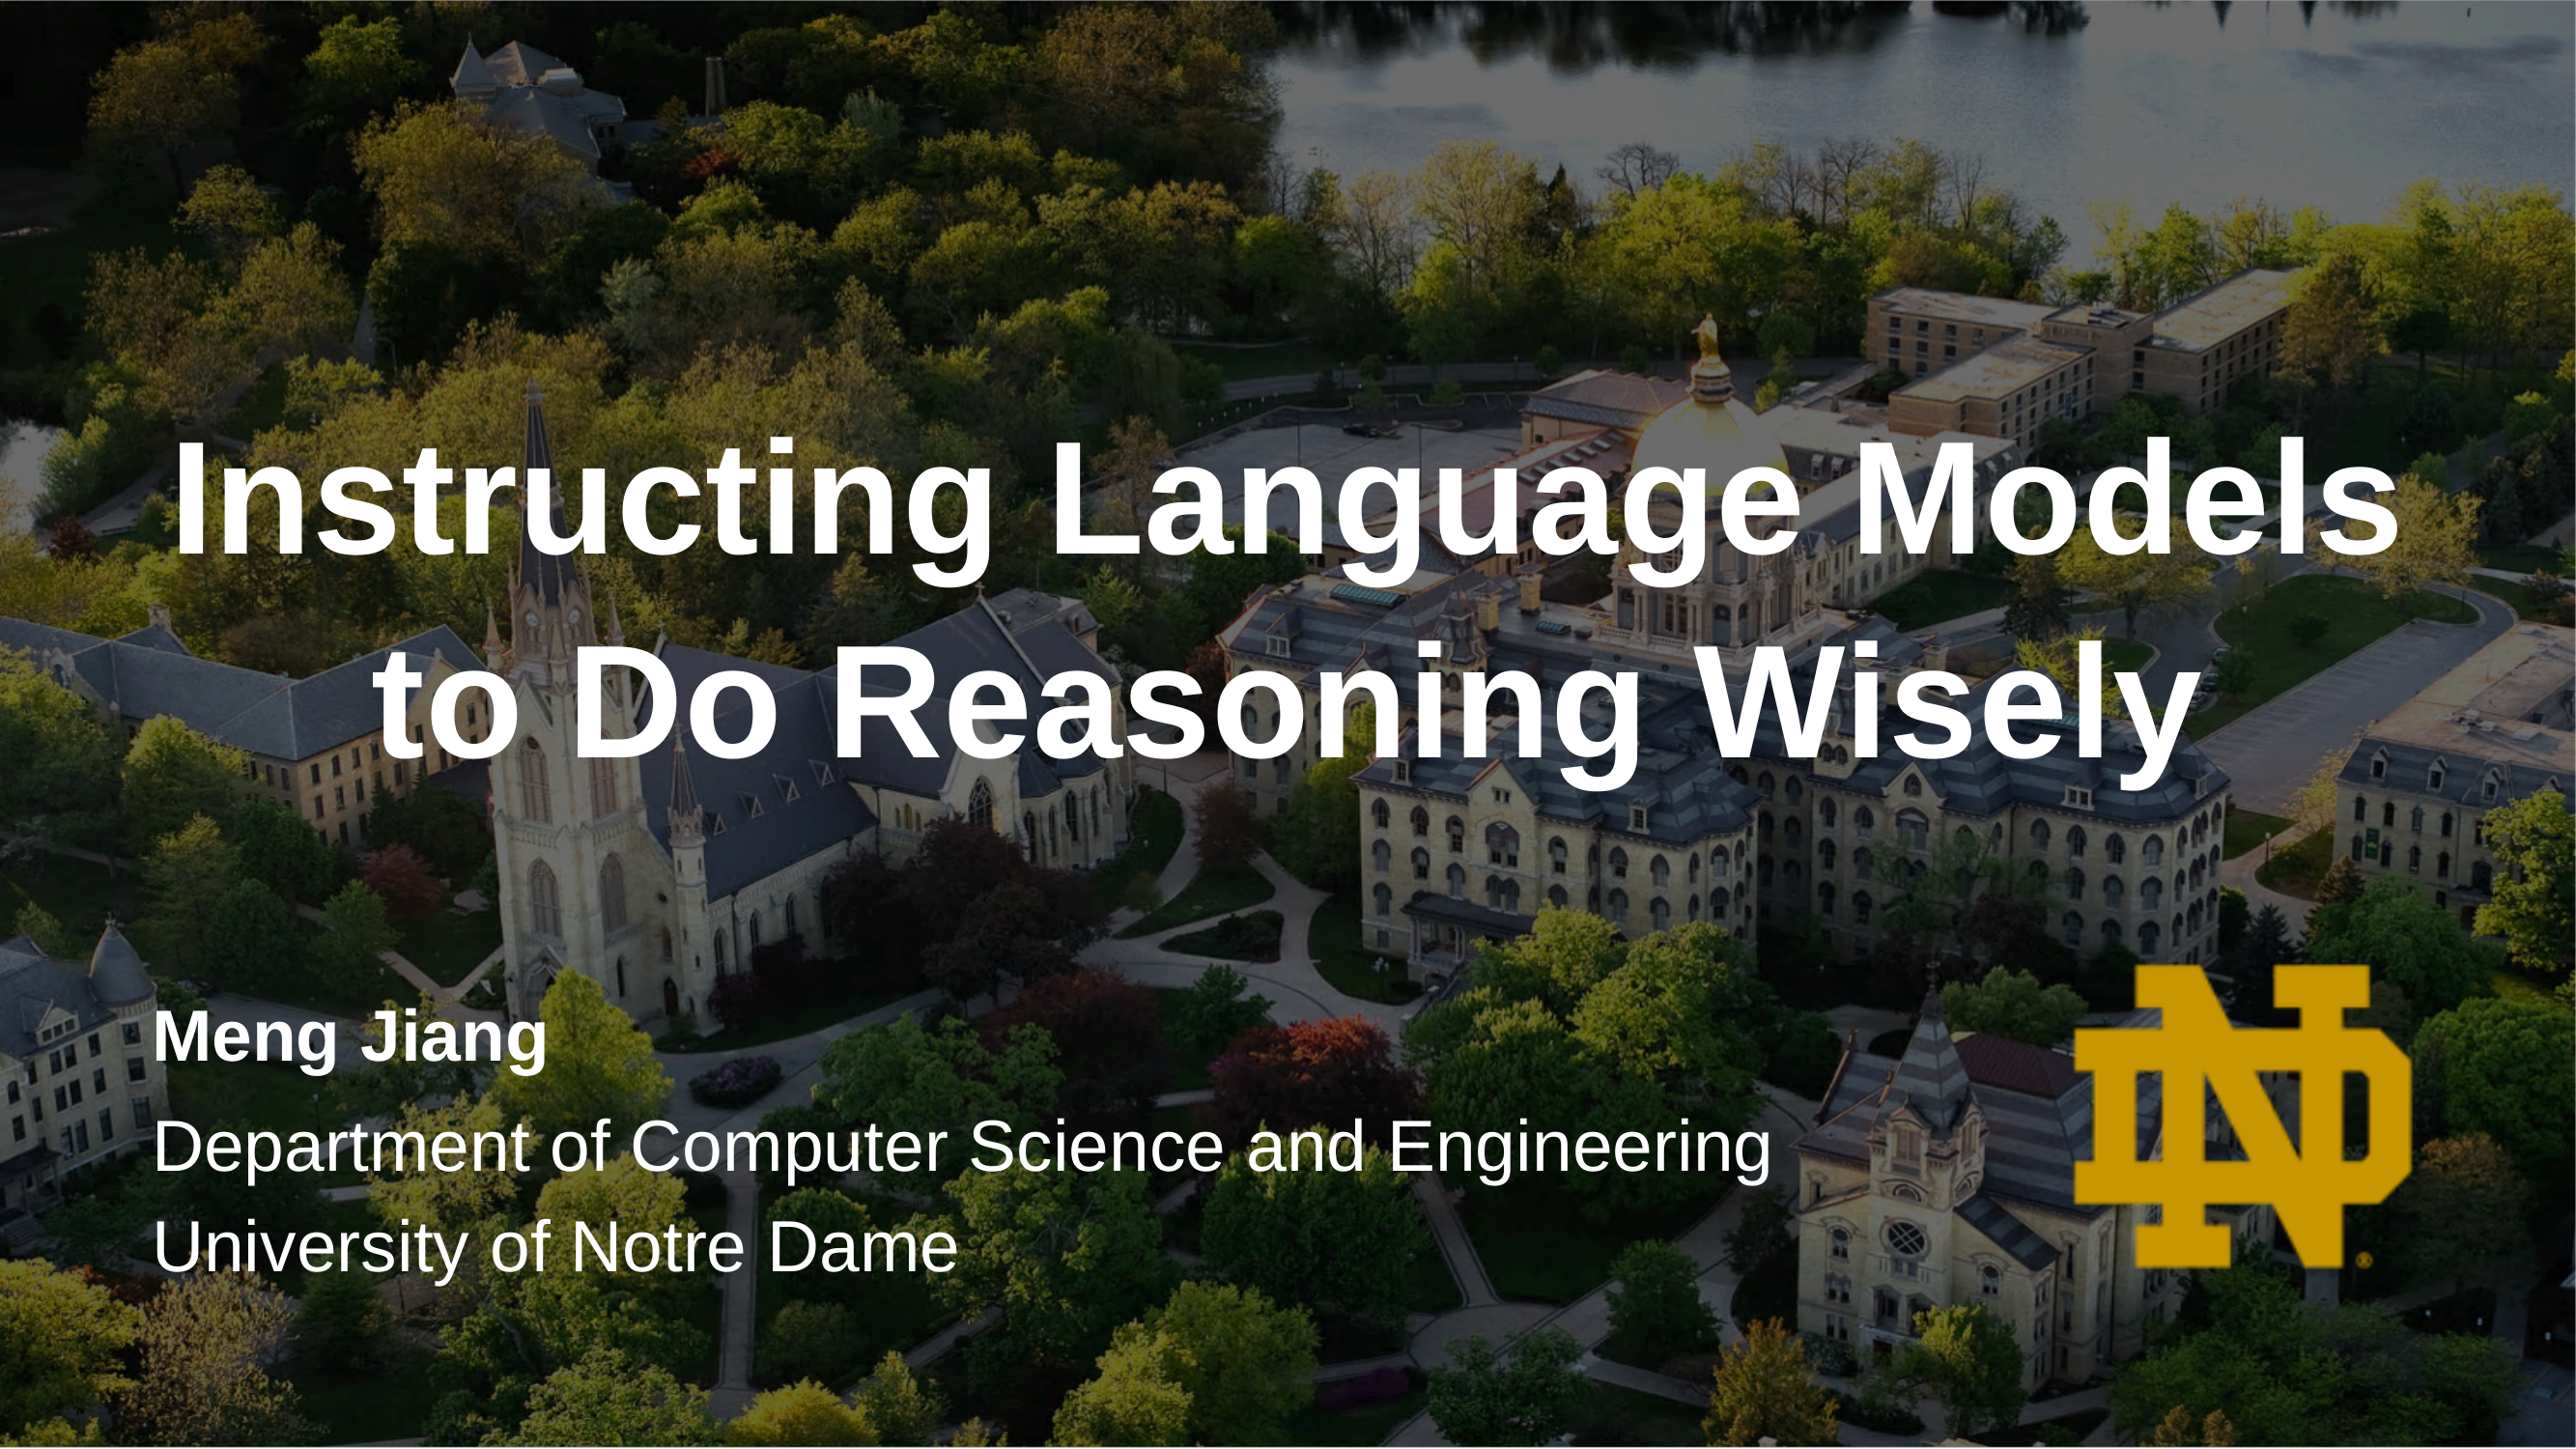

Instructing Language Models to Do Reasoning Wisely
Meng Jiang
Department of Computer Science and Engineering
University of Notre Dame